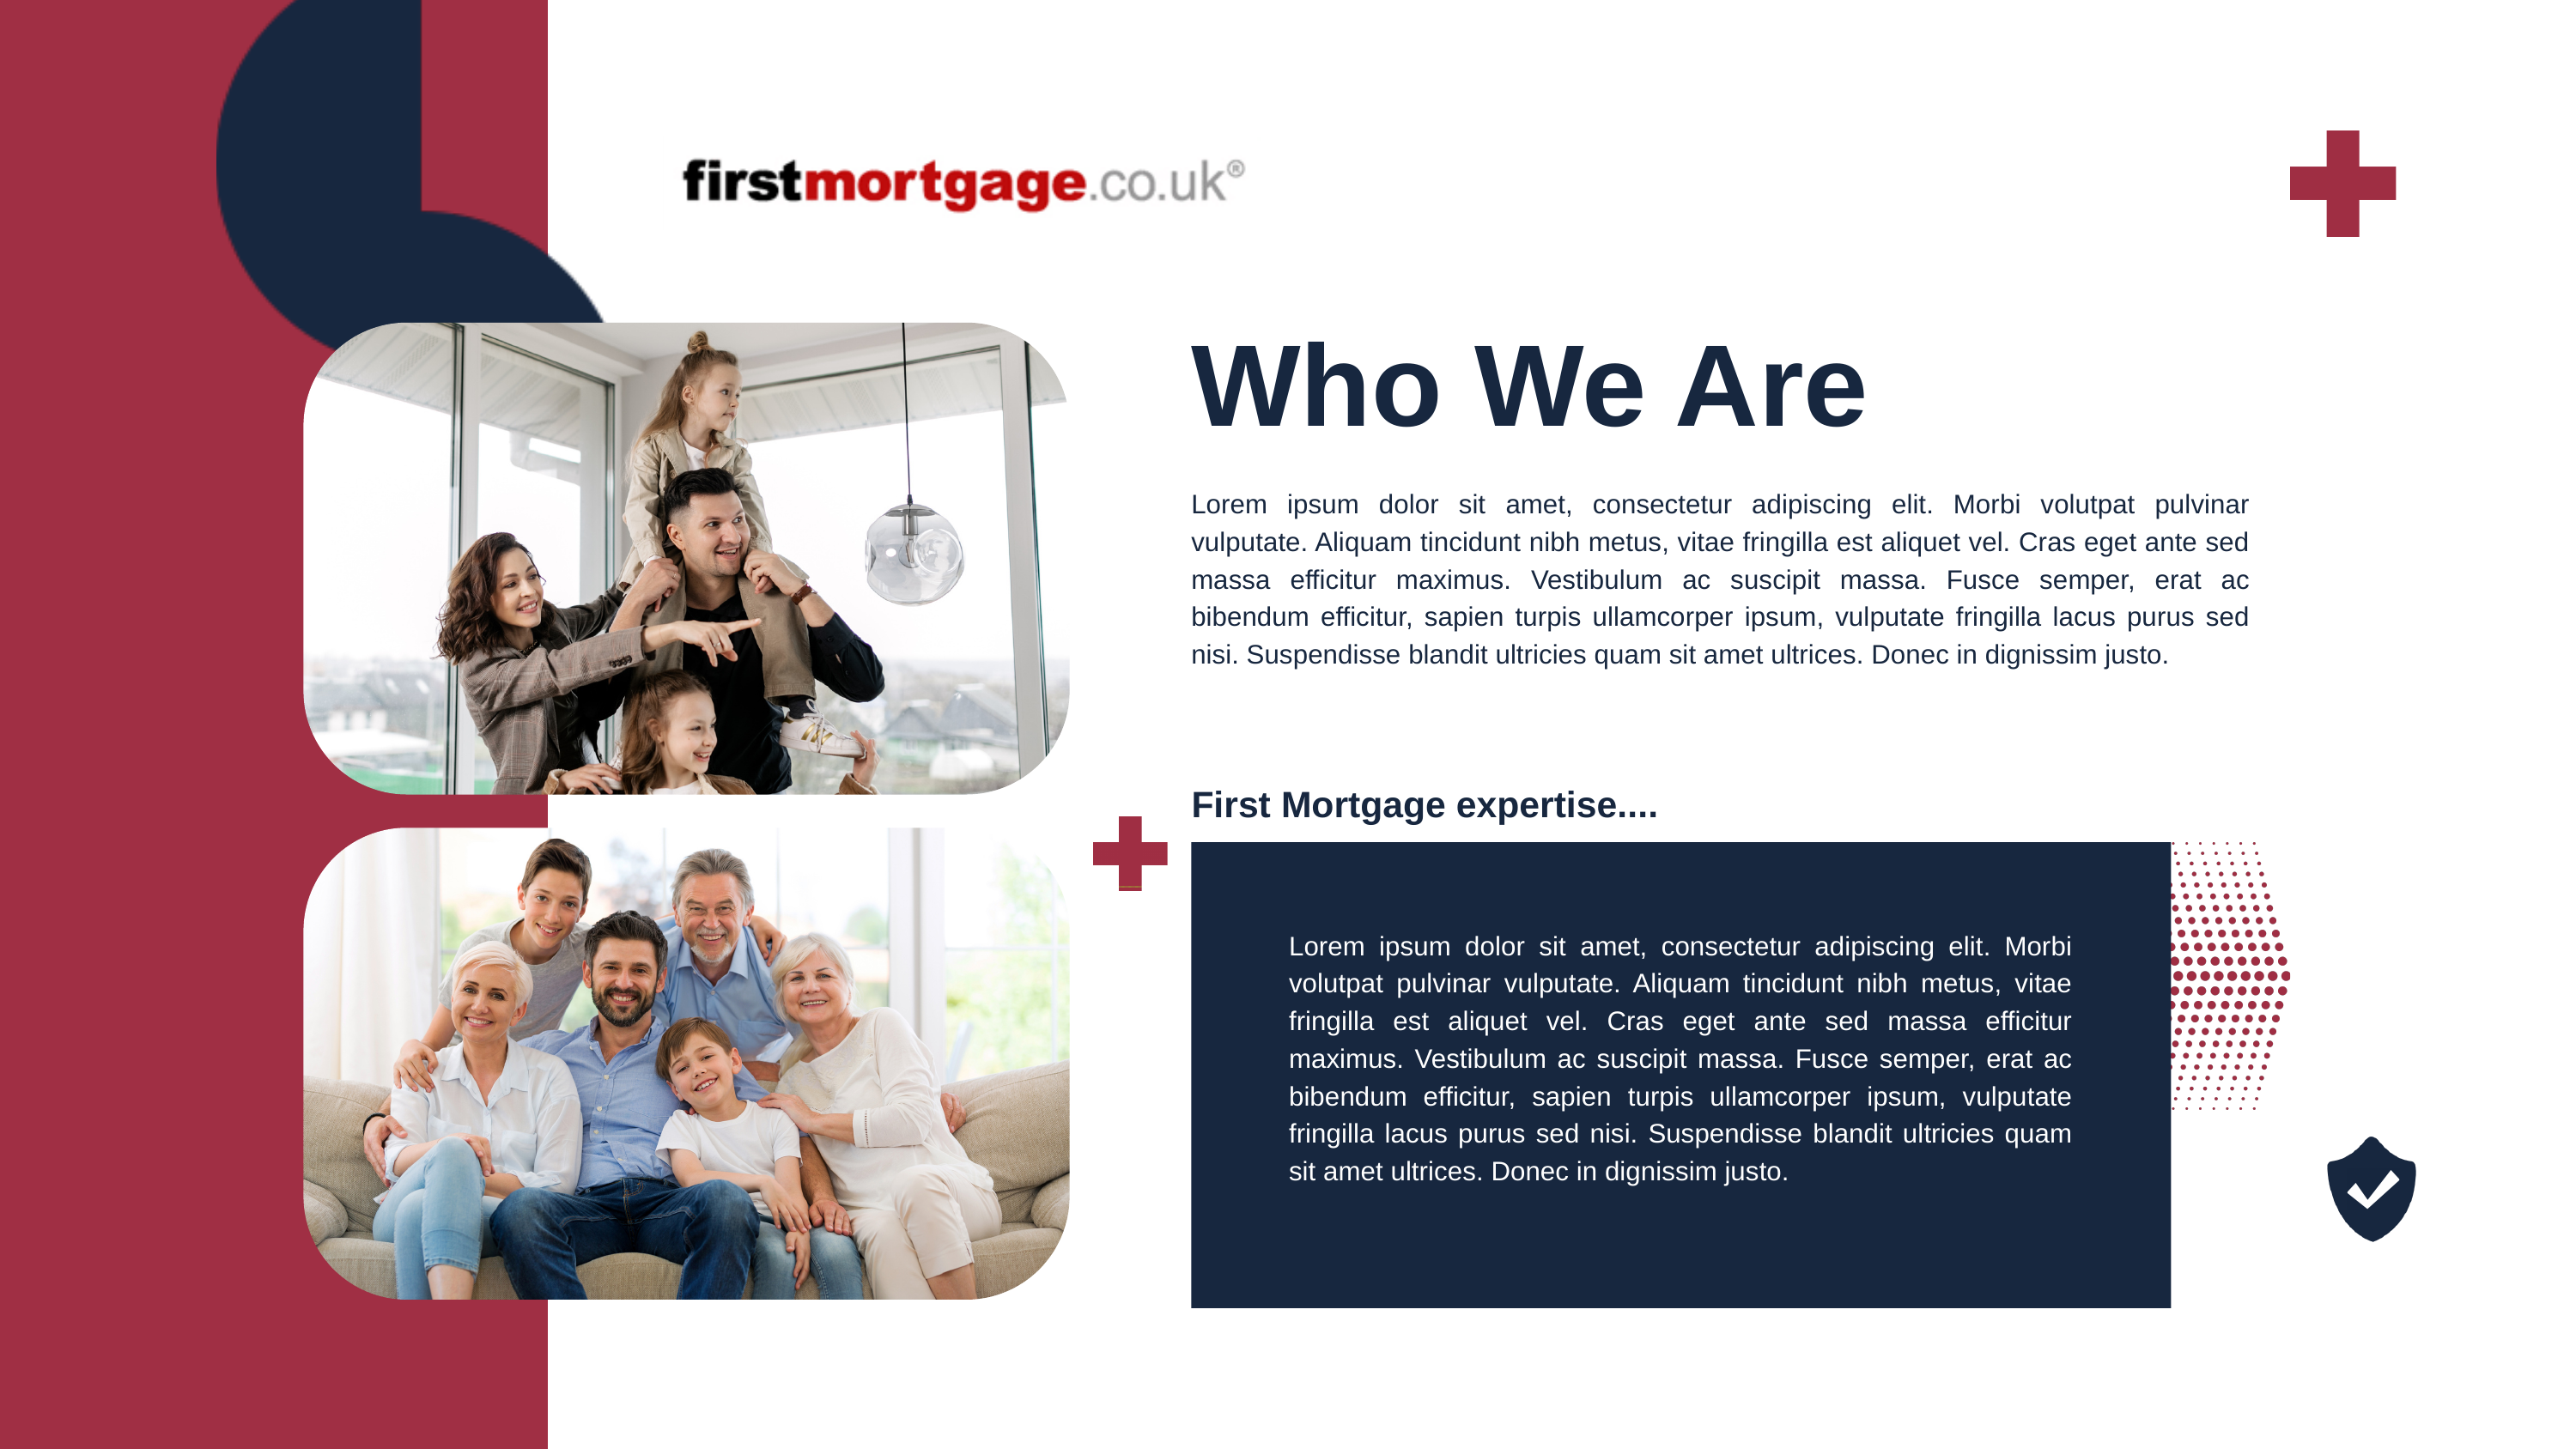

Who We Are

Lorem ipsum dolor sit amet, consectetur adipiscing elit. Morbi volutpat pulvinar vulputate. Aliquam tincidunt nibh metus, vitae fringilla est aliquet vel. Cras eget ante sed massa efficitur maximus. Vestibulum ac suscipit massa. Fusce semper, erat ac bibendum efficitur, sapien turpis ullamcorper ipsum, vulputate fringilla lacus purus sed nisi. Suspendisse blandit ultricies quam sit amet ultrices. Donec in dignissim justo.
First Mortgage expertise....

Lorem ipsum dolor sit amet, consectetur adipiscing elit. Morbi volutpat pulvinar vulputate. Aliquam tincidunt nibh metus, vitae fringilla est aliquet vel. Cras eget ante sed massa efficitur maximus. Vestibulum ac suscipit massa. Fusce semper, erat ac bibendum efficitur, sapien turpis ullamcorper ipsum, vulputate fringilla lacus purus sed nisi. Suspendisse blandit ultricies quam sit amet ultrices. Donec in dignissim justo.